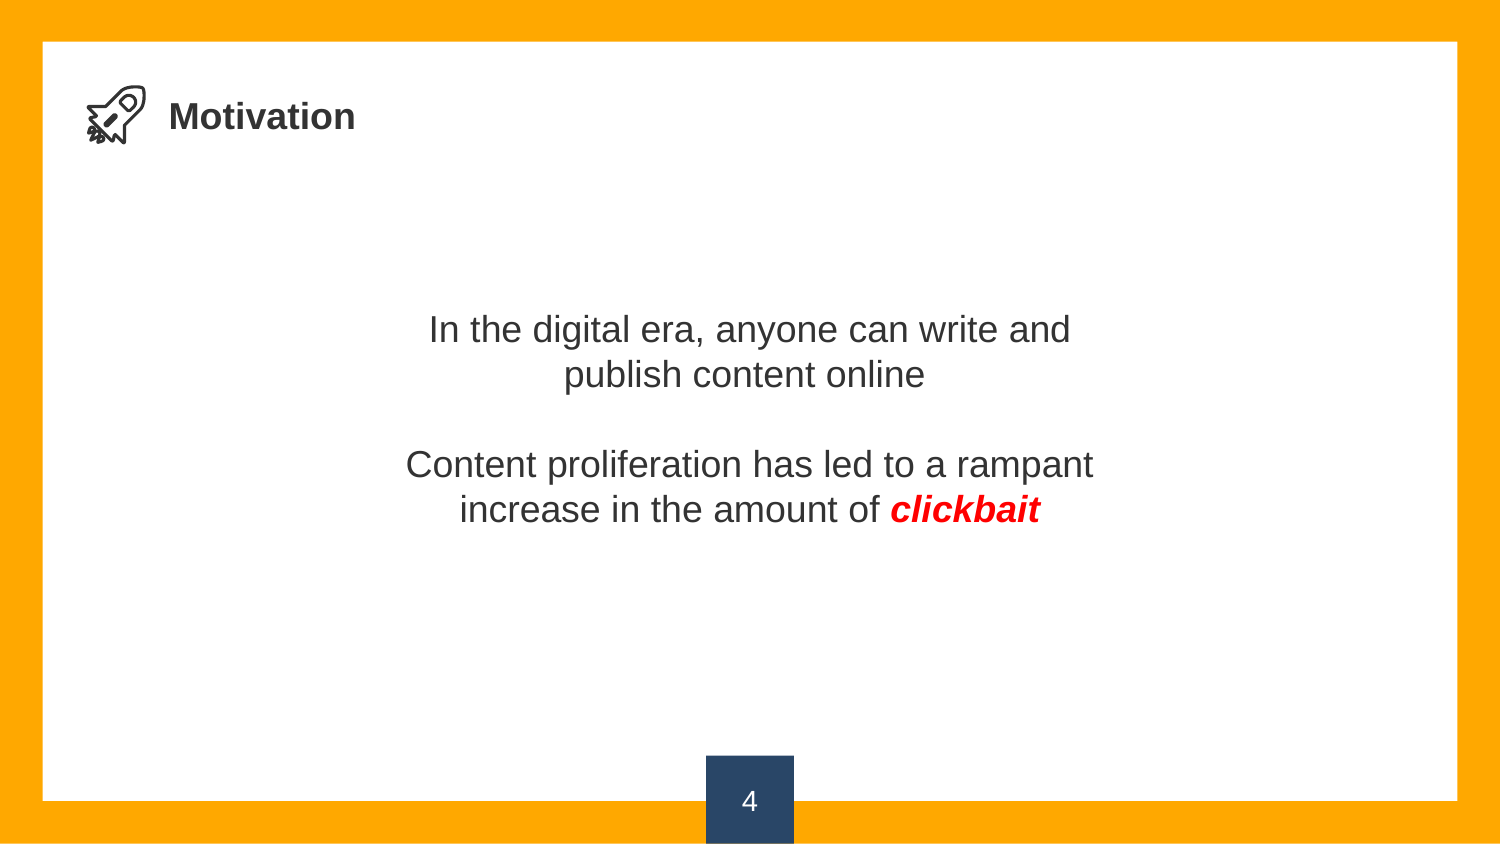

Motivation

In the digital era, anyone can write and publish content online

Content proliferation has led to a rampant increase in the amount of clickbait
4